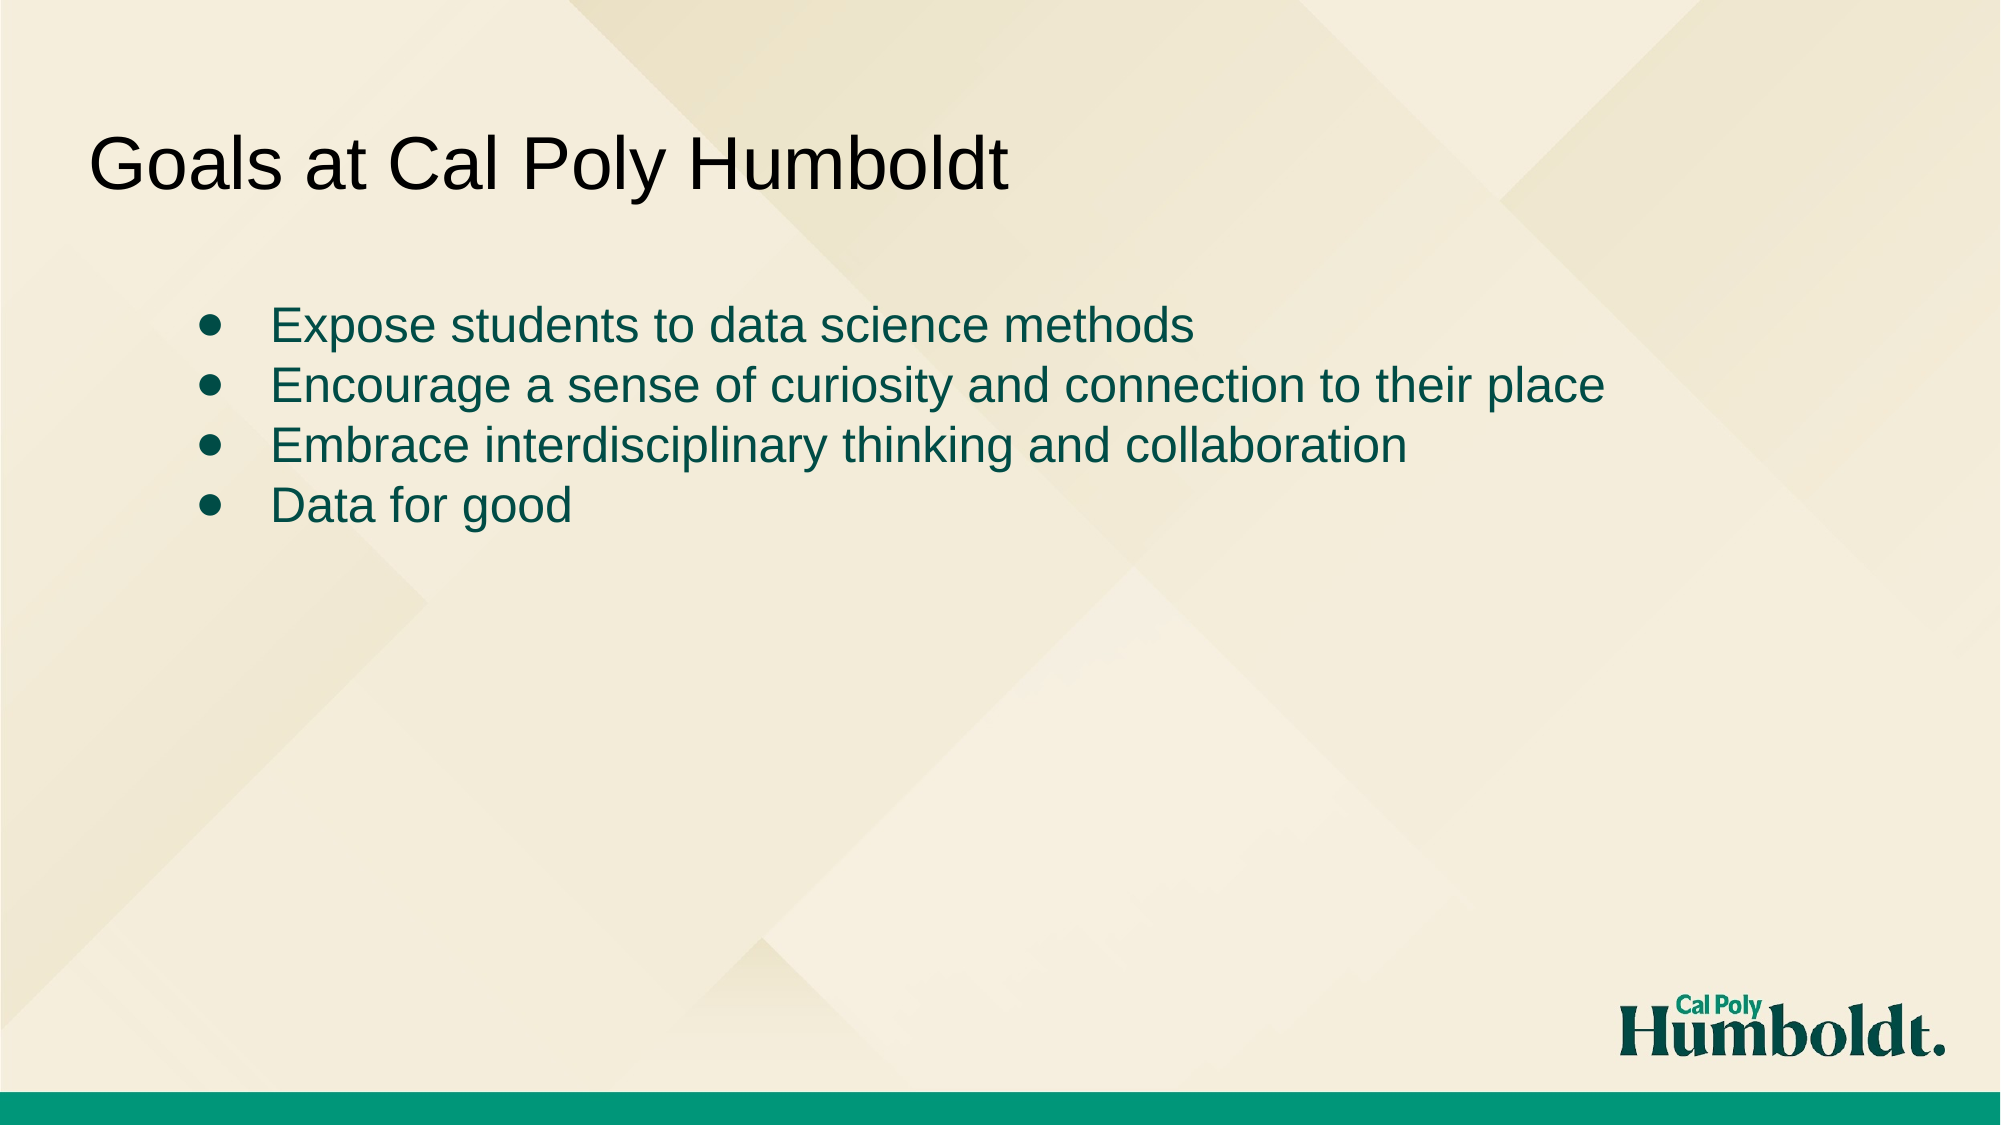

Expose students to data science methods
Encourage a sense of curiosity and connection to their place
Embrace interdisciplinary thinking and collaboration
Data for good

# Goals at Cal Poly Humboldt